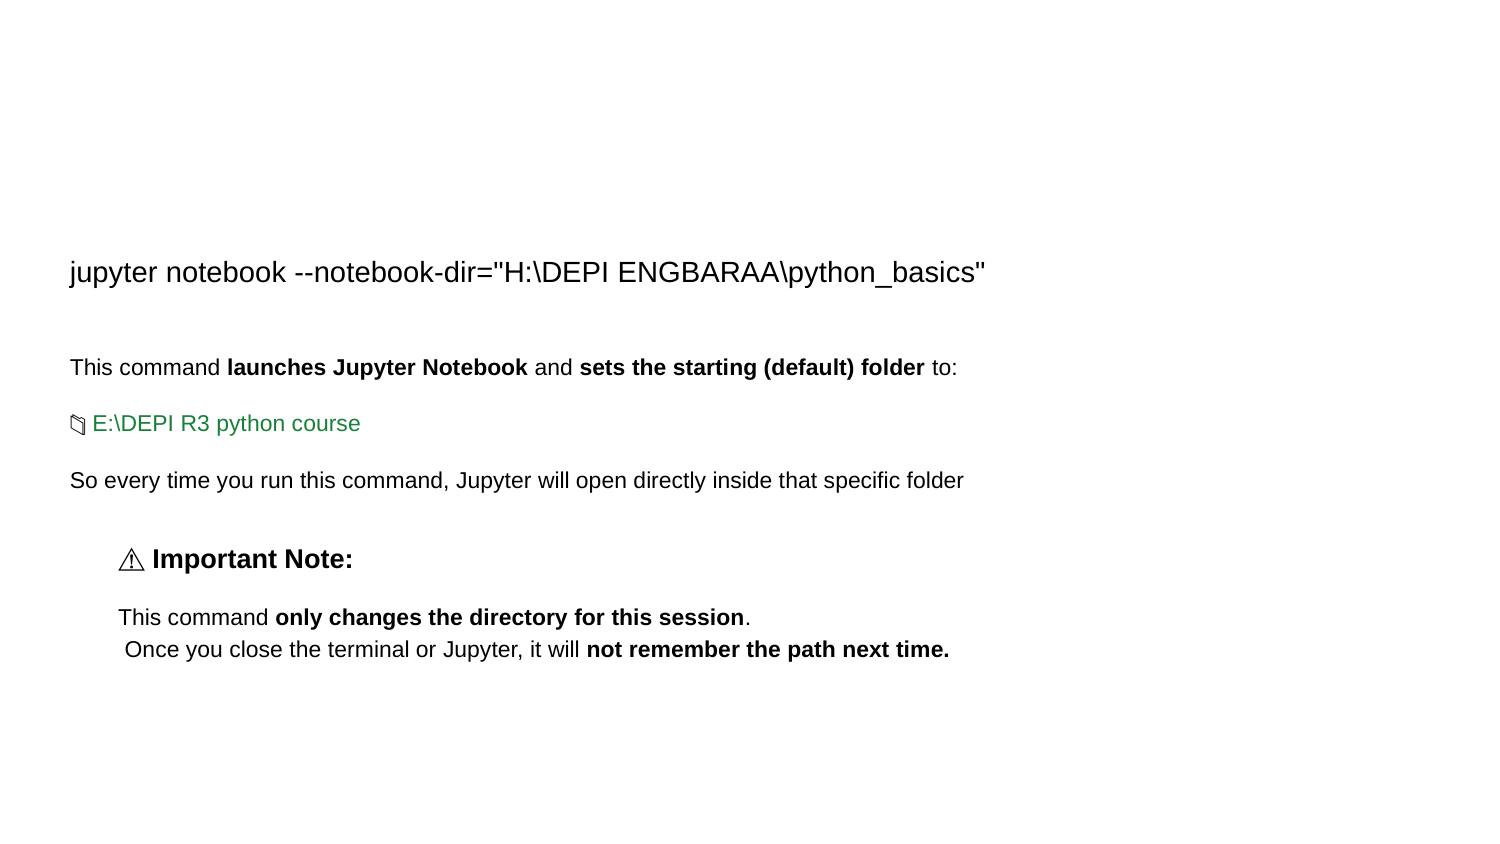

jupyter notebook --notebook-dir="H:\DEPI ENGBARAA\python_basics"

This command launches Jupyter Notebook and sets the starting (default) folder to:
📁 E:\DEPI R3 python course
So every time you run this command, Jupyter will open directly inside that specific folder

⚠️ Important Note:
This command only changes the directory for this session.
 Once you close the terminal or Jupyter, it will not remember the path next time.